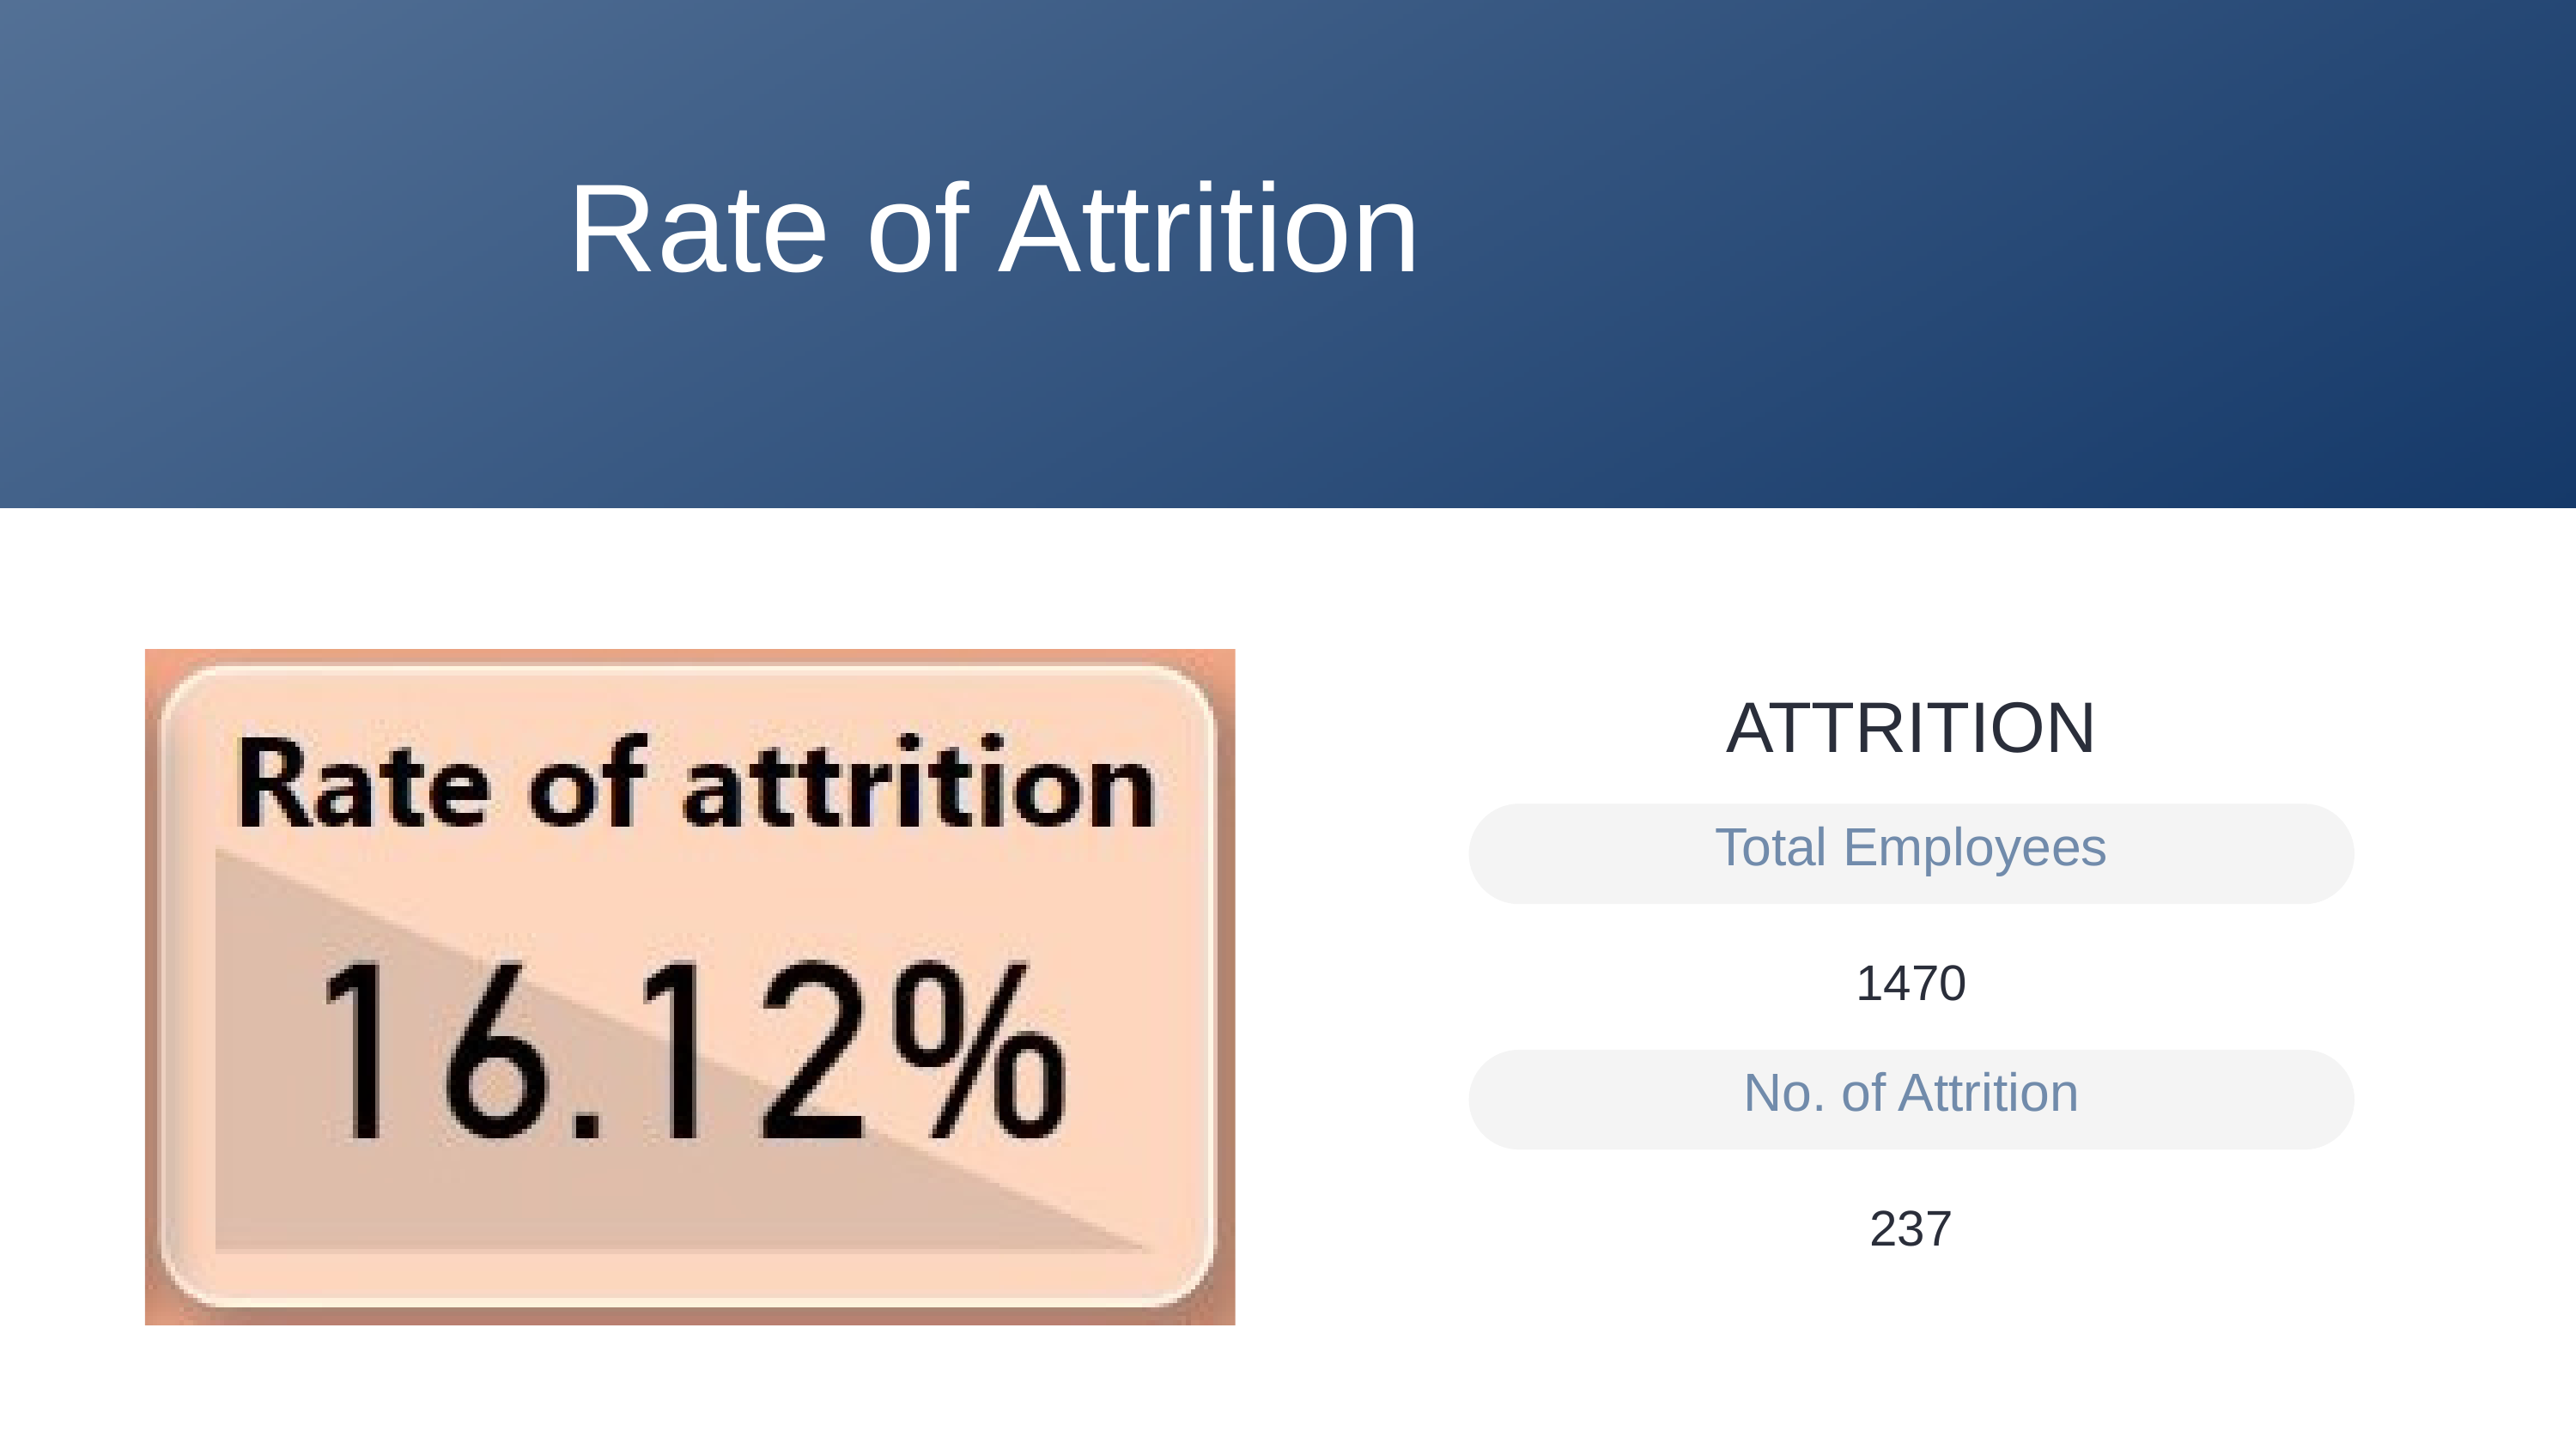

Rate of Attrition

ATTRITION

Total Employees
1470

No. of Attrition
237